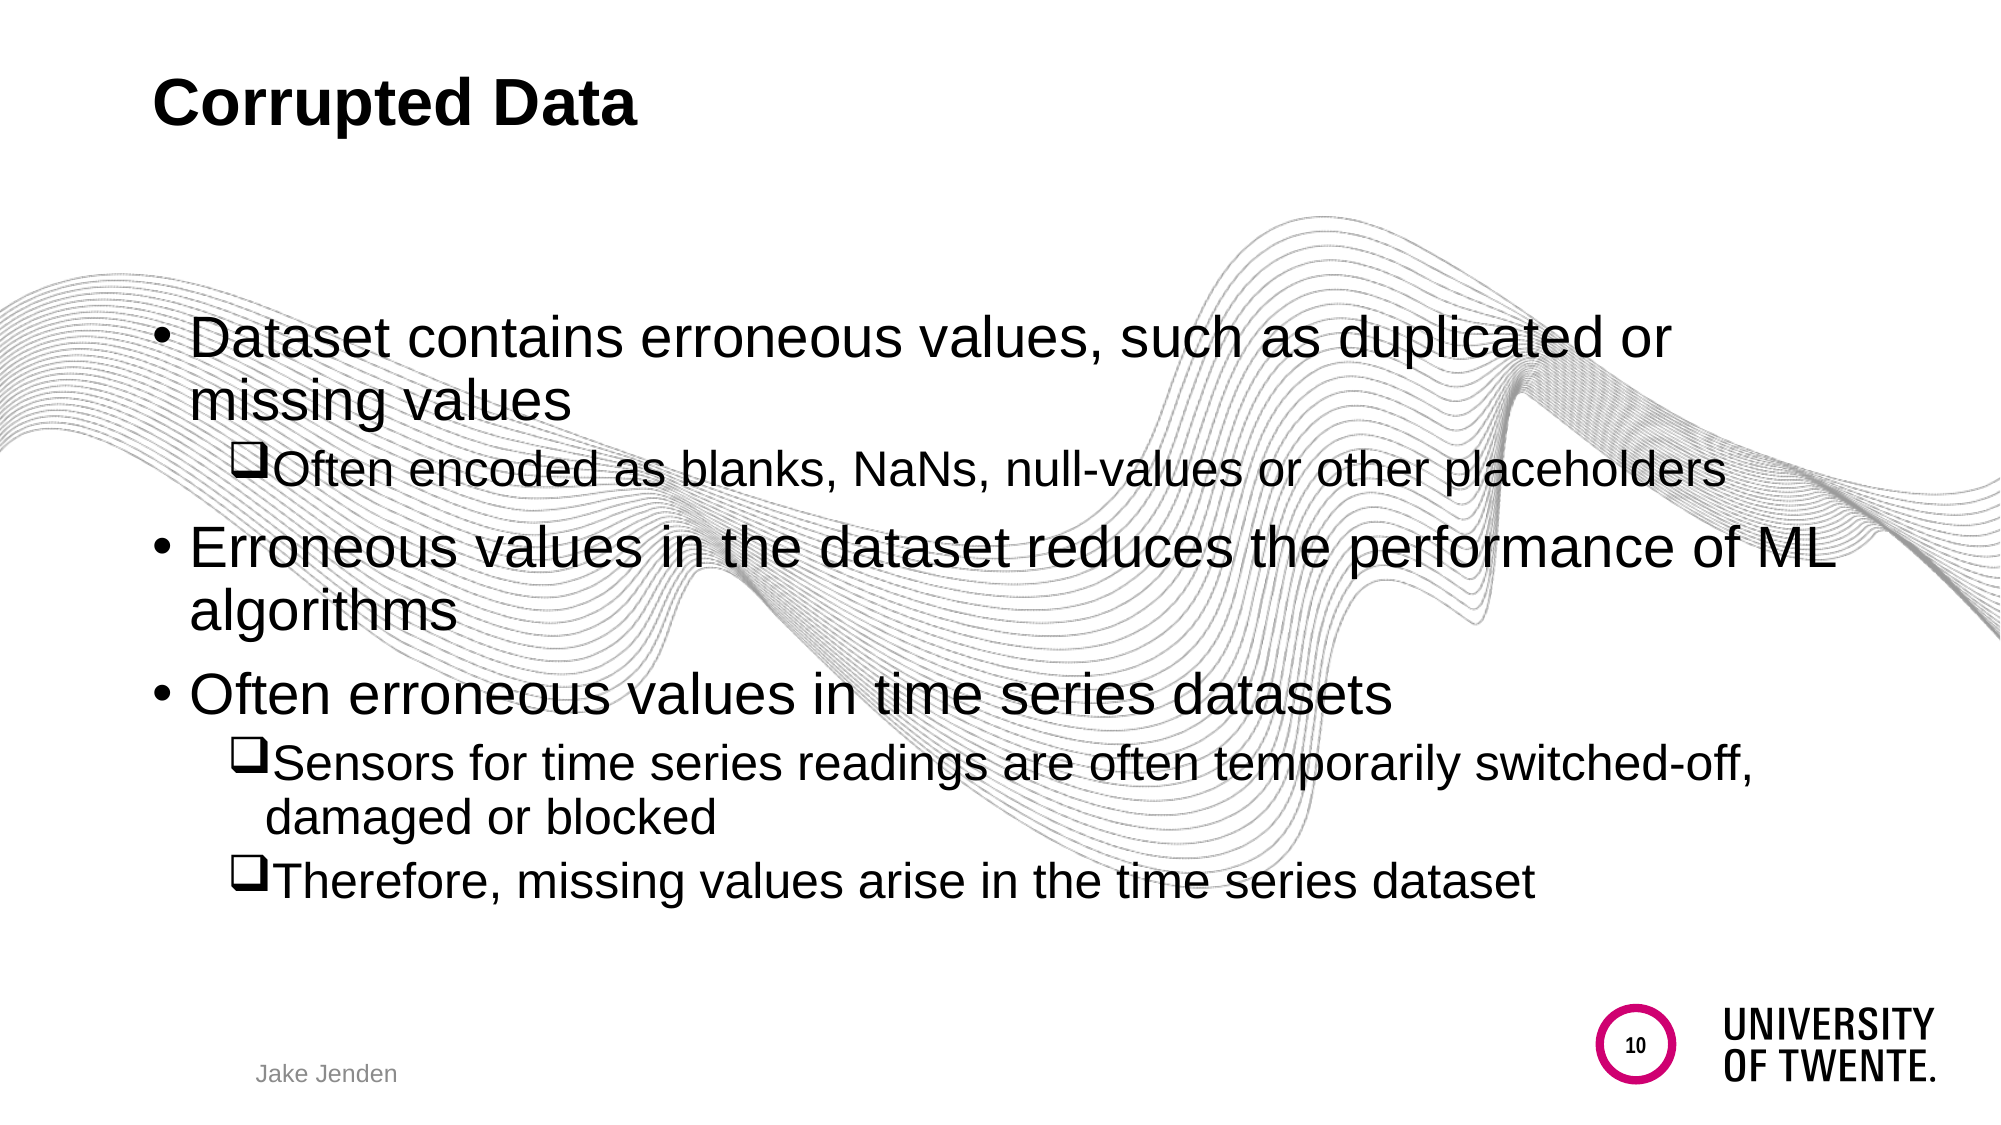

# Corrupted Data
Dataset contains erroneous values, such as duplicated or missing values
Often encoded as blanks, NaNs, null-values or other placeholders
Erroneous values in the dataset reduces the performance of ML algorithms
Often erroneous values in time series datasets
Sensors for time series readings are often temporarily switched-off, damaged or blocked
Therefore, missing values arise in the time series dataset

10
Jake Jenden